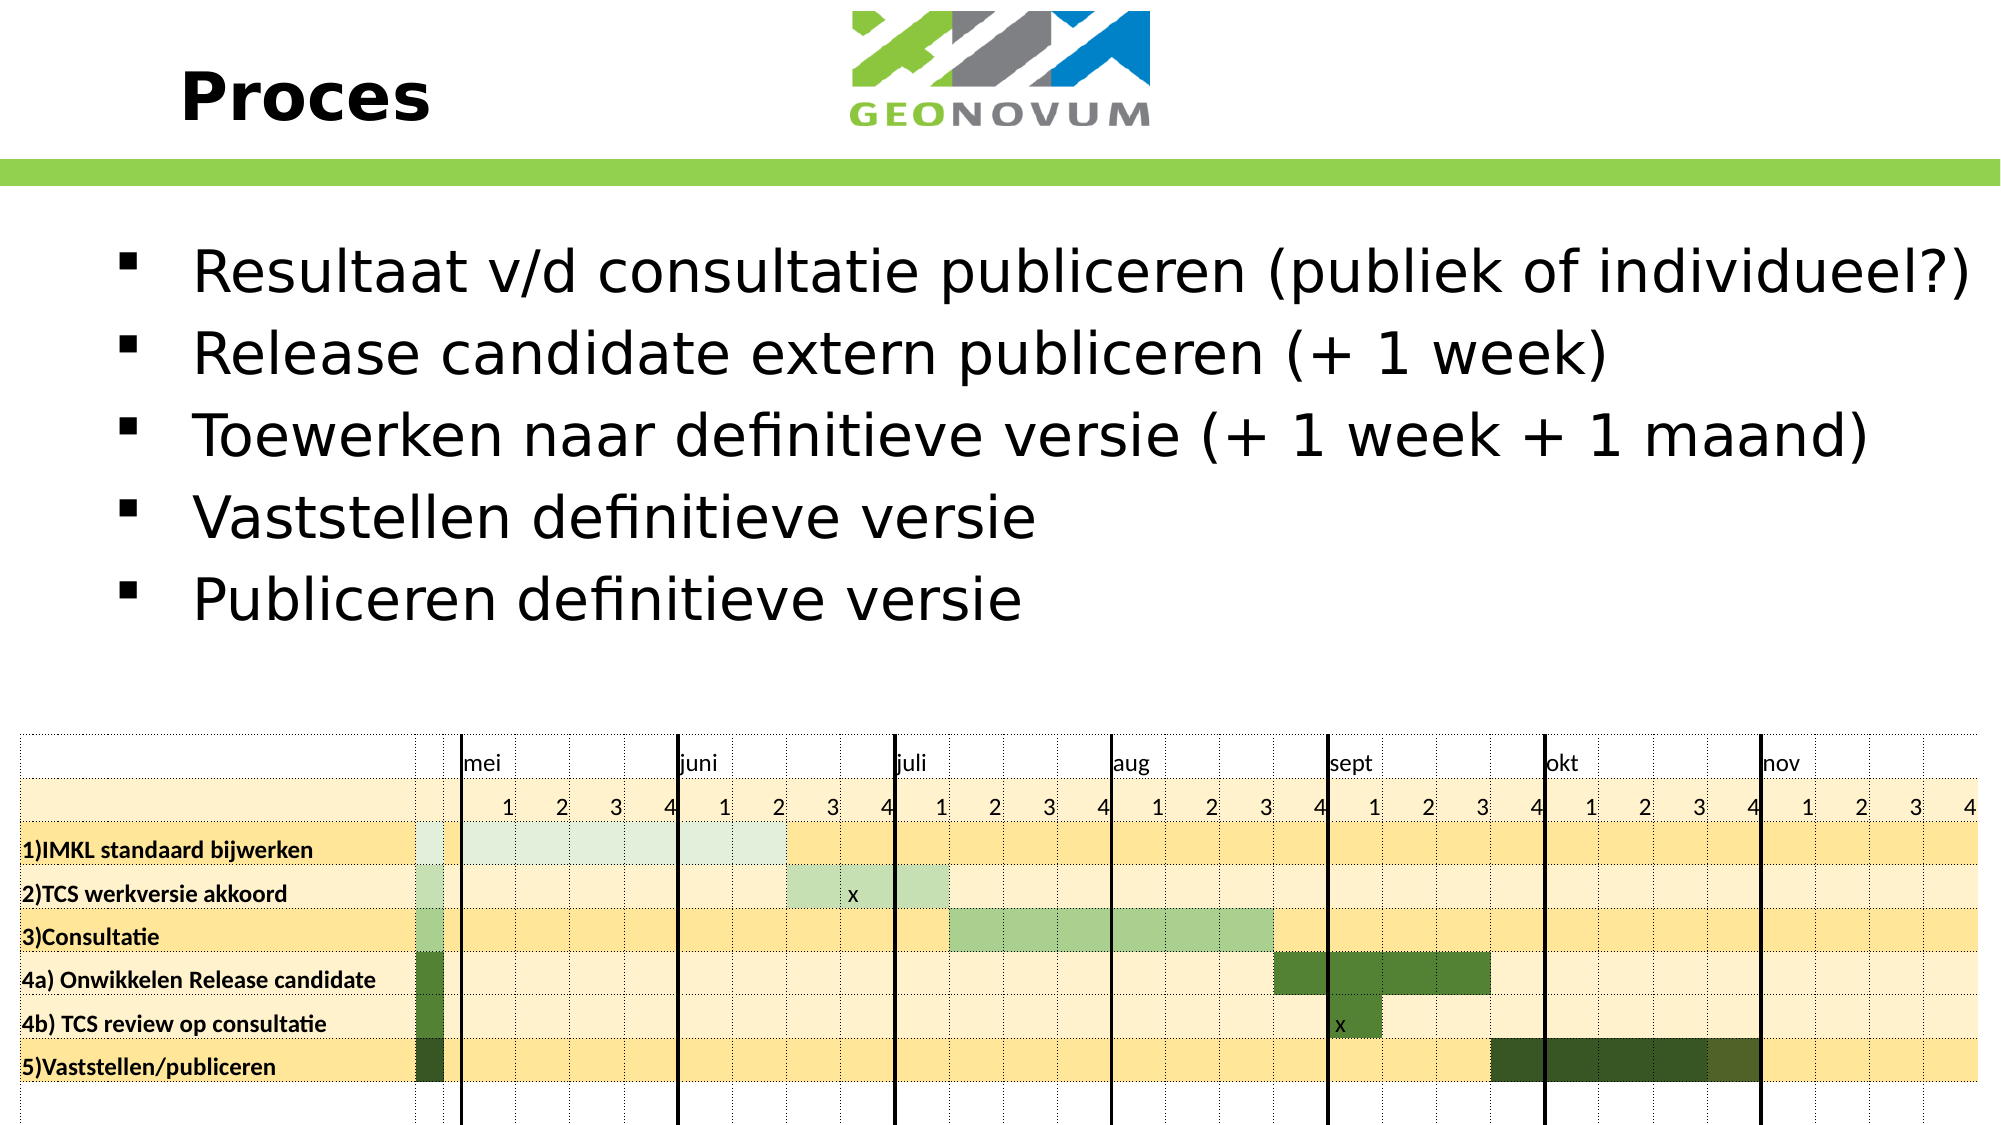

# Proces
Resultaat v/d consultatie publiceren (publiek of individueel?)
Release candidate extern publiceren (+ 1 week)
Toewerken naar definitieve versie (+ 1 week + 1 maand)
Vaststellen definitieve versie
Publiceren definitieve versie
|  |  |  | mei |  |  |  | juni |  |  |  | juli |  |  |  | aug |  |  |  | sept |  |  |  | okt |  |  |  | nov |  |  |  |
| --- | --- | --- | --- | --- | --- | --- | --- | --- | --- | --- | --- | --- | --- | --- | --- | --- | --- | --- | --- | --- | --- | --- | --- | --- | --- | --- | --- | --- | --- | --- |
|  |  |  | 1 | 2 | 3 | 4 | 1 | 2 | 3 | 4 | 1 | 2 | 3 | 4 | 1 | 2 | 3 | 4 | 1 | 2 | 3 | 4 | 1 | 2 | 3 | 4 | 1 | 2 | 3 | 4 |
| 1)IMKL standaard bijwerken |  |  |  |  |  |  |  |  |  |  |  |  |  |  |  |  |  |  |  |  |  |  |  |  |  |  |  |  |  |  |
| 2)TCS werkversie akkoord |  |  |  |  |  |  |  |  |  | x |  |  |  |  |  |  |  |  |  |  |  |  |  |  |  |  |  |  |  |  |
| 3)Consultatie |  |  |  |  |  |  |  |  |  |  |  |  |  |  |  |  |  |  |  |  |  |  |  |  |  |  |  |  |  |  |
| 4a) Onwikkelen Release candidate |  |  |  |  |  |  |  |  |  |  |  |  |  |  |  |  |  |  |  |  |  |  |  |  |  |  |  |  |  |  |
| 4b) TCS review op consultatie |  |  |  |  |  |  |  |  |  |  |  |  |  |  |  |  |  |  | x |  |  |  |  |  |  |  |  |  |  |  |
| 5)Vaststellen/publiceren |  |  |  |  |  |  |  |  |  |  |  |  |  |  |  |  |  |  |  |  |  |  |  |  |  |  |  |  |  |  |
|  |  |  |  |  |  |  |  |  |  |  |  |  |  |  |  |  |  |  |  |  |  |  |  |  |  |  |  |  |  |  |
| UML |  |  | x | x | x |  |  |  |  |  |  | x |  |  |  |  |  | x |  |  | x |  |  |  |  |  |  |  |  |  |
| Modeldoc |  |  |  |  | x | x | x | x |  |  |  | x |  |  |  |  |  | x |  |  | x |  |  |  |  |  |  |  |  |  |
| Objectcatalogus |  |  |  |  | x | x | x | x |  |  |  | x |  |  |  |  |  | x |  |  | x |  |  |  |  |  |  |  |  |  |
| ExtraRegels.xls |  |  |  | x | x | x | x | x |  |  |  | x |  |  |  |  |  | x |  |  | x |  |  |  |  |  |  |  |  |  |
| Waardelijsten/inhoud |  |  |  | x | x | x | x | x |  |  |  | x |  |  |  |  |  | x |  |  | x |  |  |  |  |  |  |  |  |  |
| Begrippen/NL |  |  |  | x | x | x | x |  |  |  |  |  |  |  |  |  |  |  |  |  | x |  |  |  |  |  |  |  |  |  |
| XSD |  |  |  | x | x | x | x | x |  |  |  | x |  |  |  |  |  | x |  |  | x |  |  |  |  |  |  |  |  |  |
| VisualisatieDoc |  |  |  | x | x | x | x | x |  |  |  | x |  |  |  |  |  | x |  |  |  |  |  |  |  |  |  |  |  |  |
| Volgorde attributen voor visualisatie |  |  | x | x | x | x |  |  |  |  |  |  |  |  |  |  |  |  |  |  |  |  |  |  |  |  |  |  |  |  |
| SLD |  |  |  | x | x | x | x | x |  |  |  | x |  |  |  |  |  | x |  |  |  |  |  |  |  |  |  |  |  |  |
| Symbolen |  |  |  | x | x | x | x | x |  |  |  | x |  |  |  |  |  | x |  |  |  |  |  |  |  |  |  |  |  |  |
| Conceptenregister/begrippen in NL |  |  |  |  |  |  | x | x |  |  |  |  |  |  |  |  |  |  |  |  |  |  |  |  |  |  |  |  |  |  |
|  |  |  |  |  |  |  |  |  |  |  |  |  |  |  |  |  |  |  |  |  |  |  |  |  |  |  |  |  |  |  |